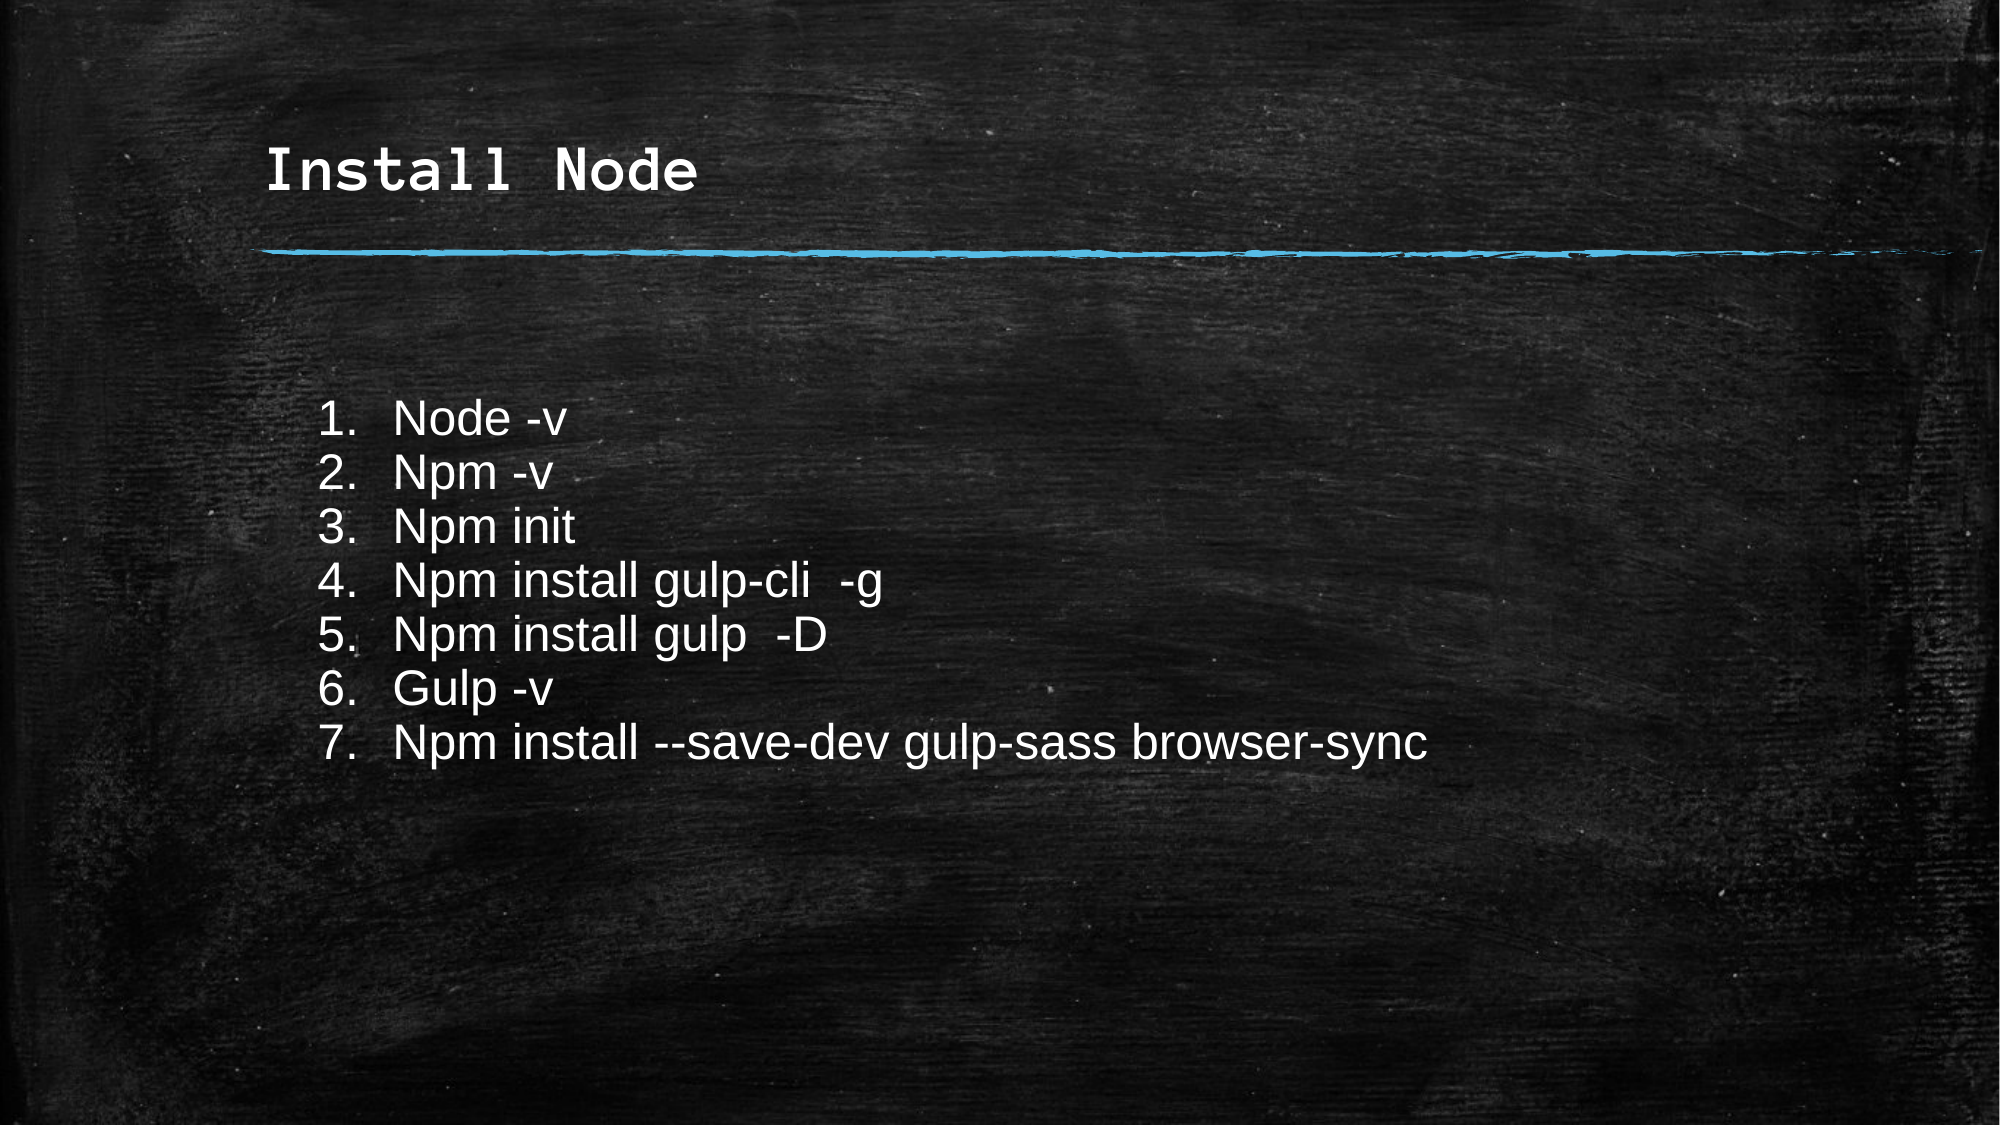

# Install Node
Node -v
Npm -v
Npm init
Npm install gulp-cli  -g
Npm install gulp  -D
Gulp -v
Npm install --save-dev gulp-sass browser-sync